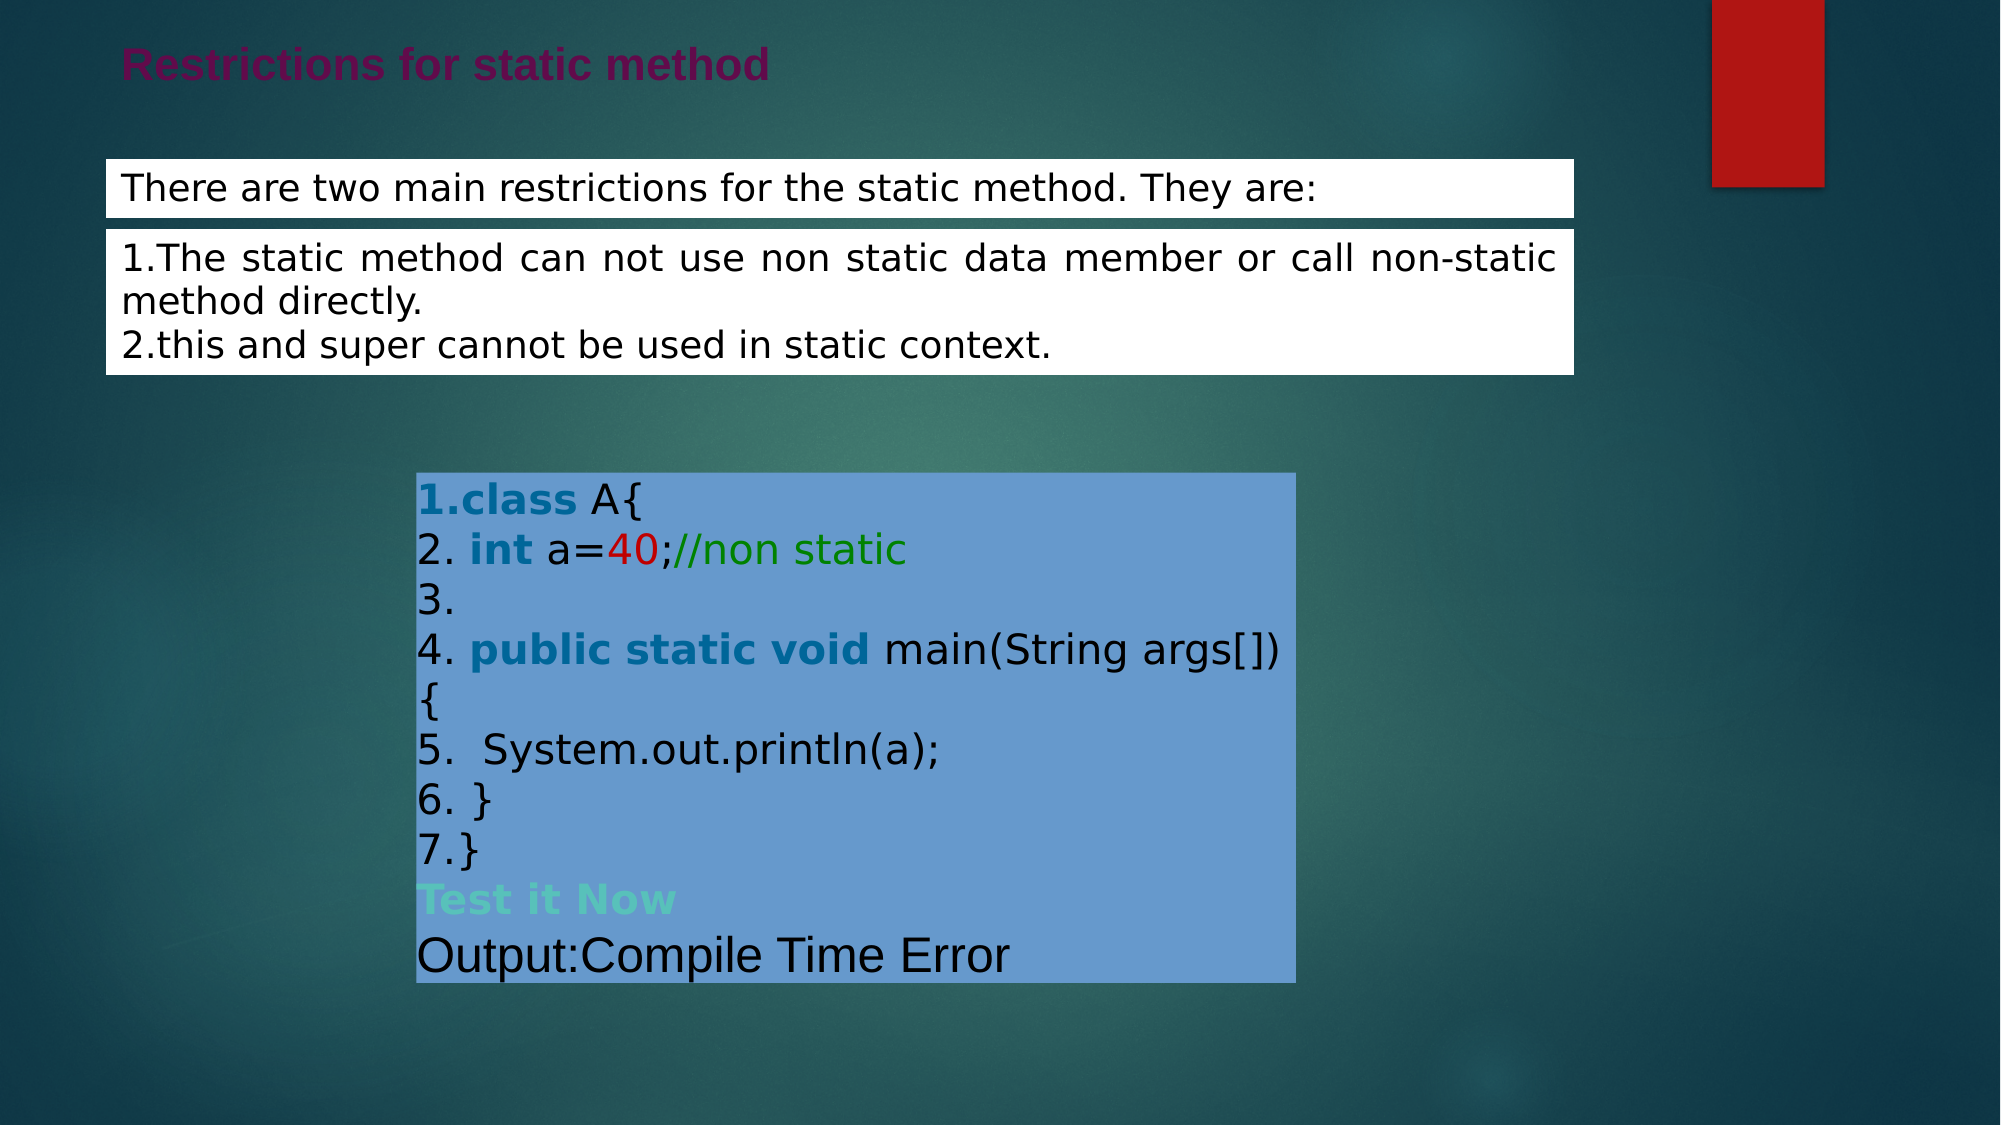

# Restrictions for static method
| There are two main restrictions for the static method. They are: |
| --- |
| The static method can not use non static data member or call non-static method directly. this and super cannot be used in static context. |
| --- |
class A{
 int a=40;//non static

 public static void main(String args[]){
  System.out.println(a);
 }
}
Test it Now
Output:Compile Time Error